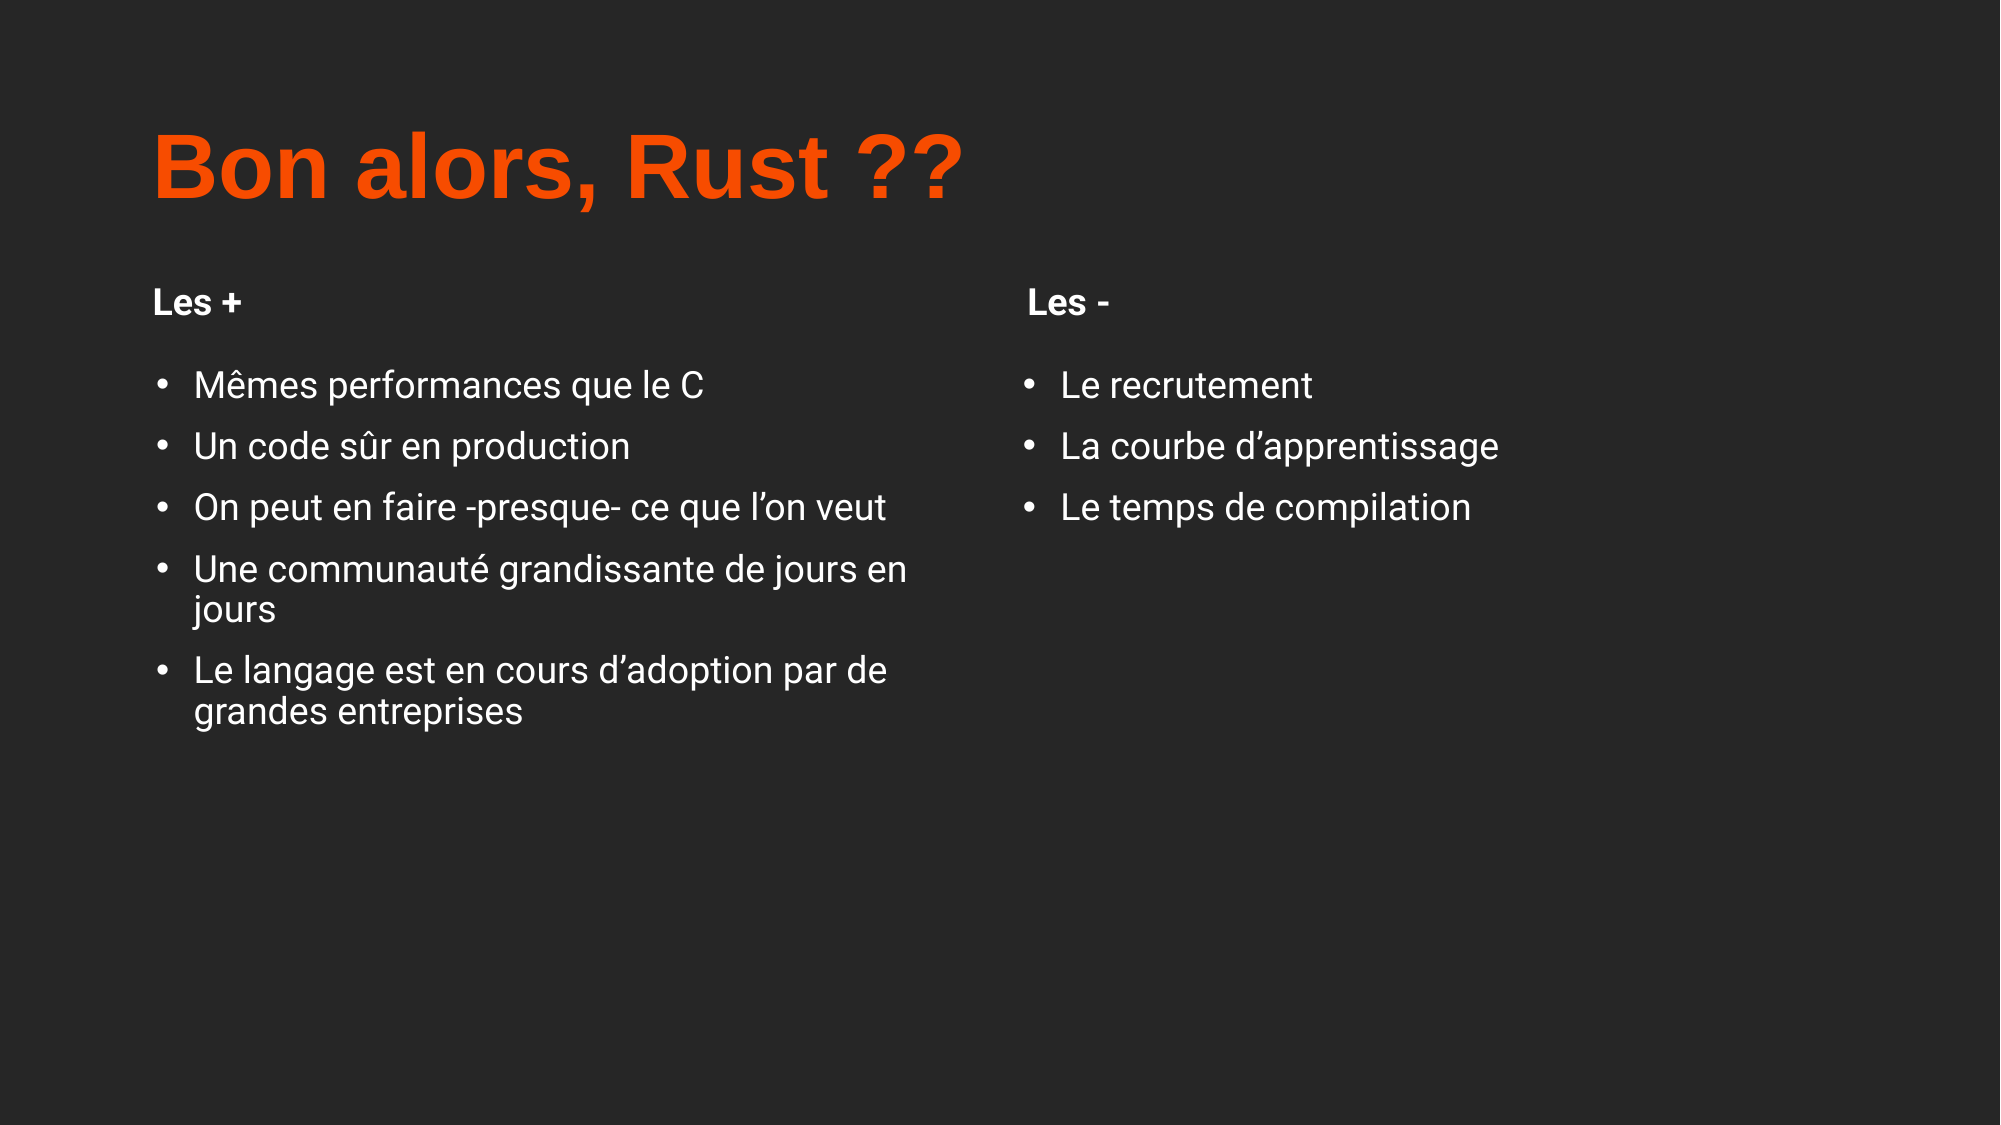

# Bon alors, Rust ??
Les +
Les -
Mêmes performances que le C
Un code sûr en production
On peut en faire -presque- ce que l’on veut
Une communauté grandissante de jours en jours
Le langage est en cours d’adoption par de grandes entreprises
Le recrutement
La courbe d’apprentissage
Le temps de compilation